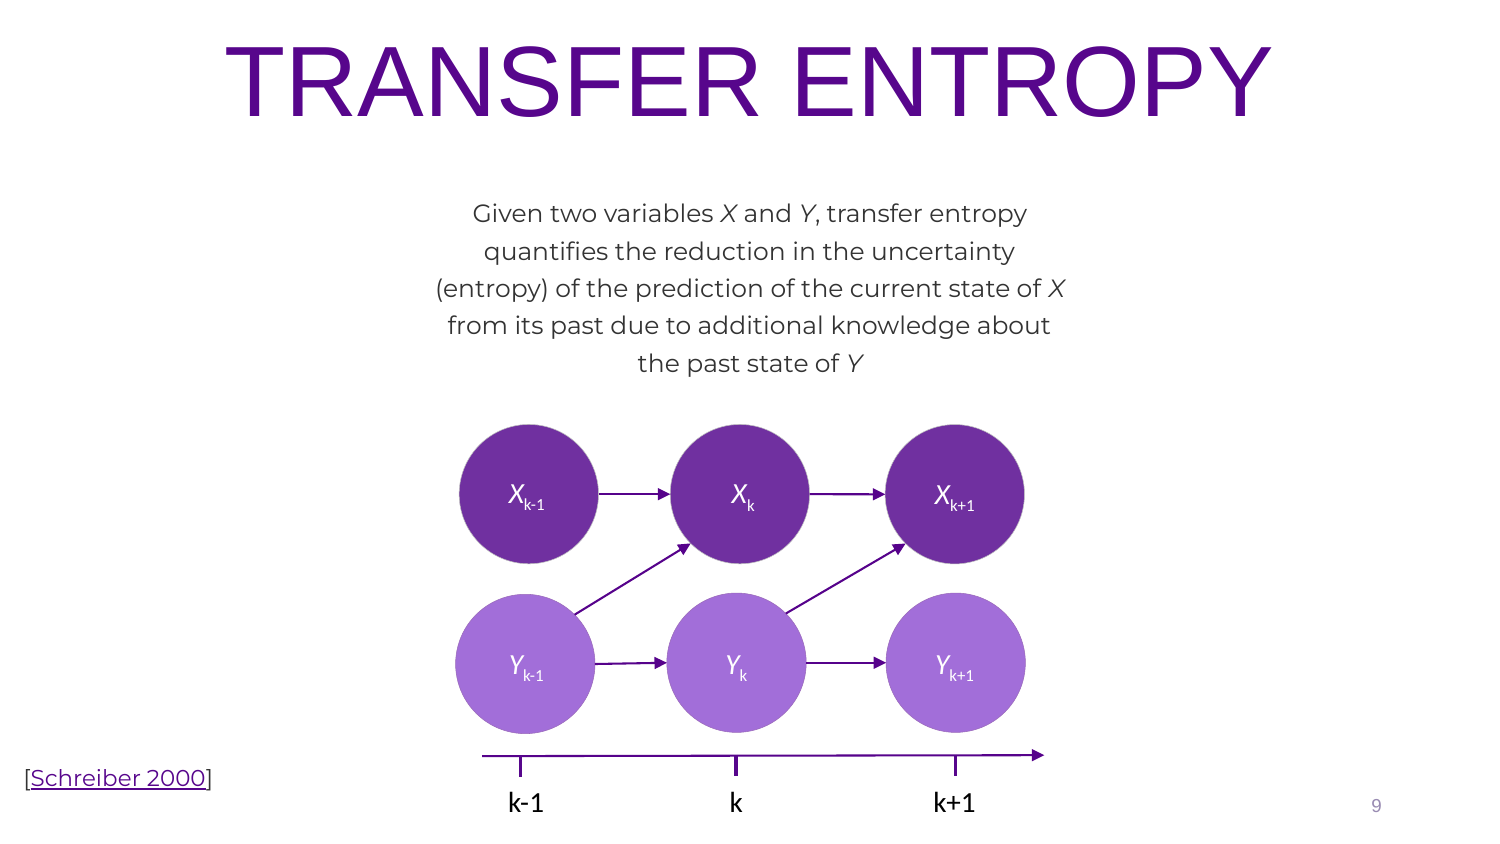

# TRANSFER ENTROPY
Given two variables X and Y, transfer entropy quantifies the reduction in the uncertainty (entropy) of the prediction of the current state of X from its past due to additional knowledge about the past state of Y

Xk-1
Xk
Xk+1

Yk-1
Yk
Yk+1
k-1
k+1
k
[Schreiber 2000]
9